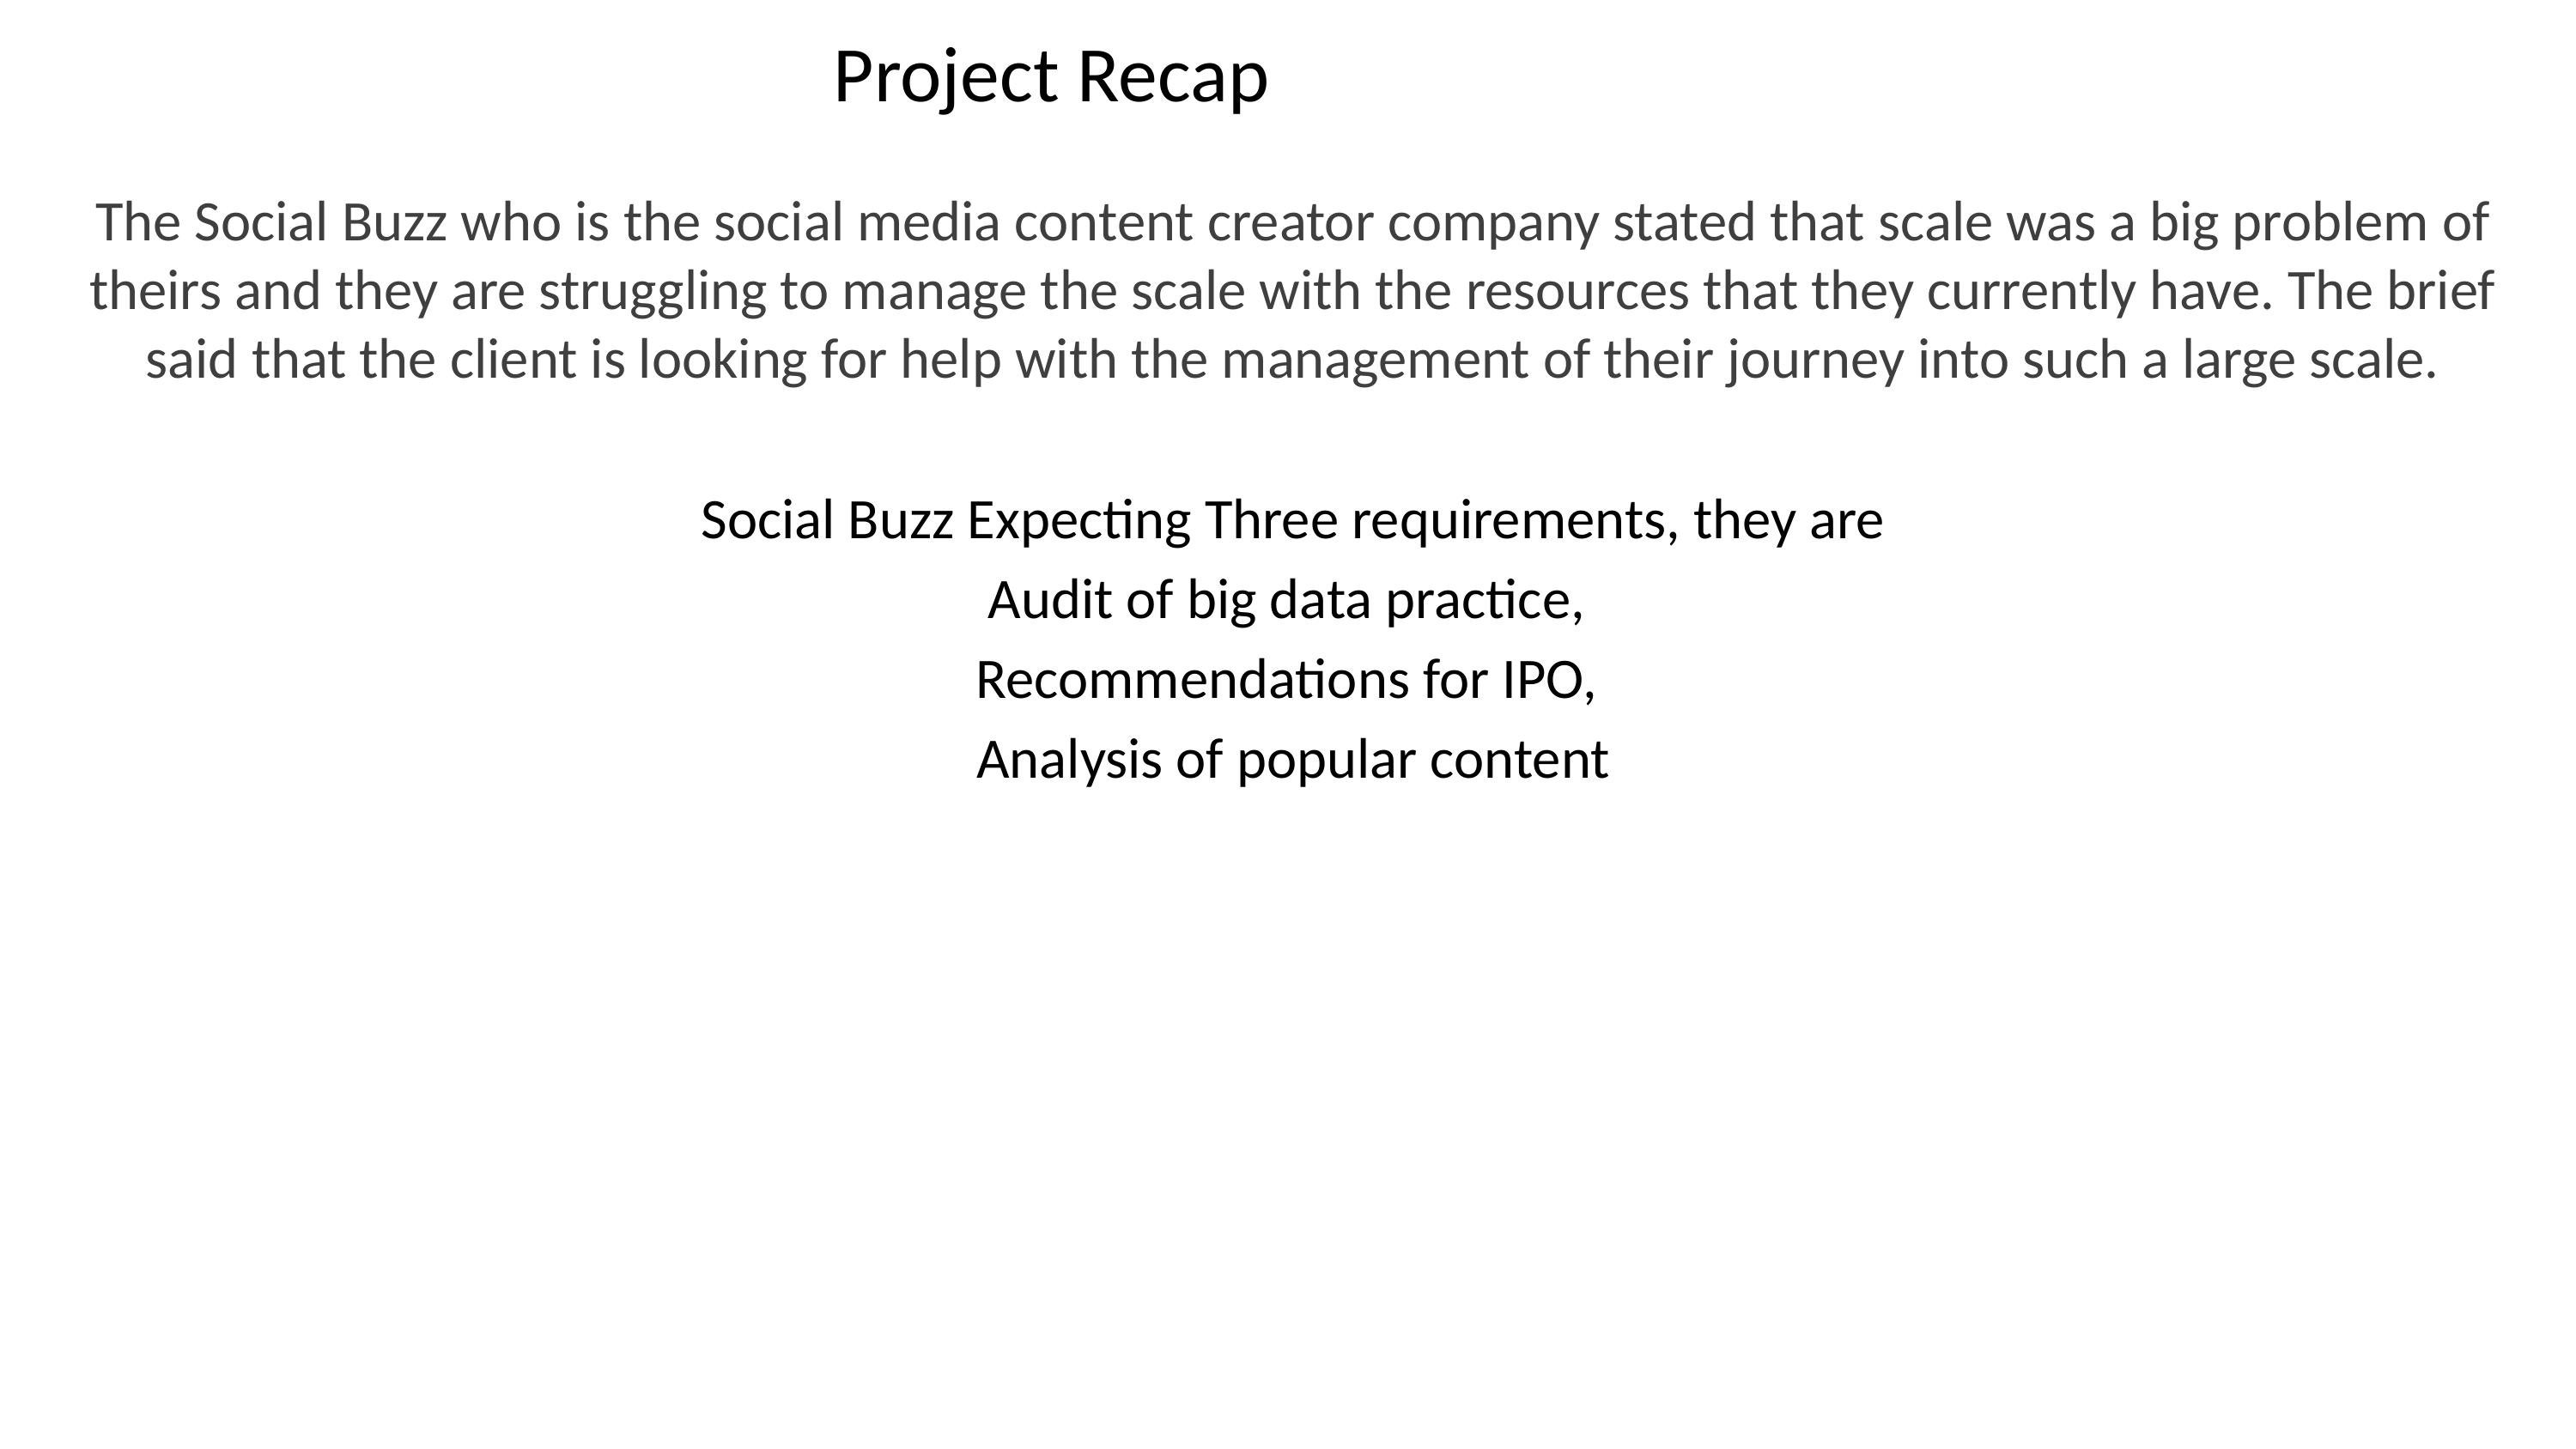

# Project Recap
The Social Buzz who is the social media content creator company stated that scale was a big problem of theirs and they are struggling to manage the scale with the resources that they currently have. The brief said that the client is looking for help with the management of their journey into such a large scale.

 Social Buzz Expecting Three requirements, they are
Audit of big data practice,
Recommendations for IPO,
Analysis of popular content